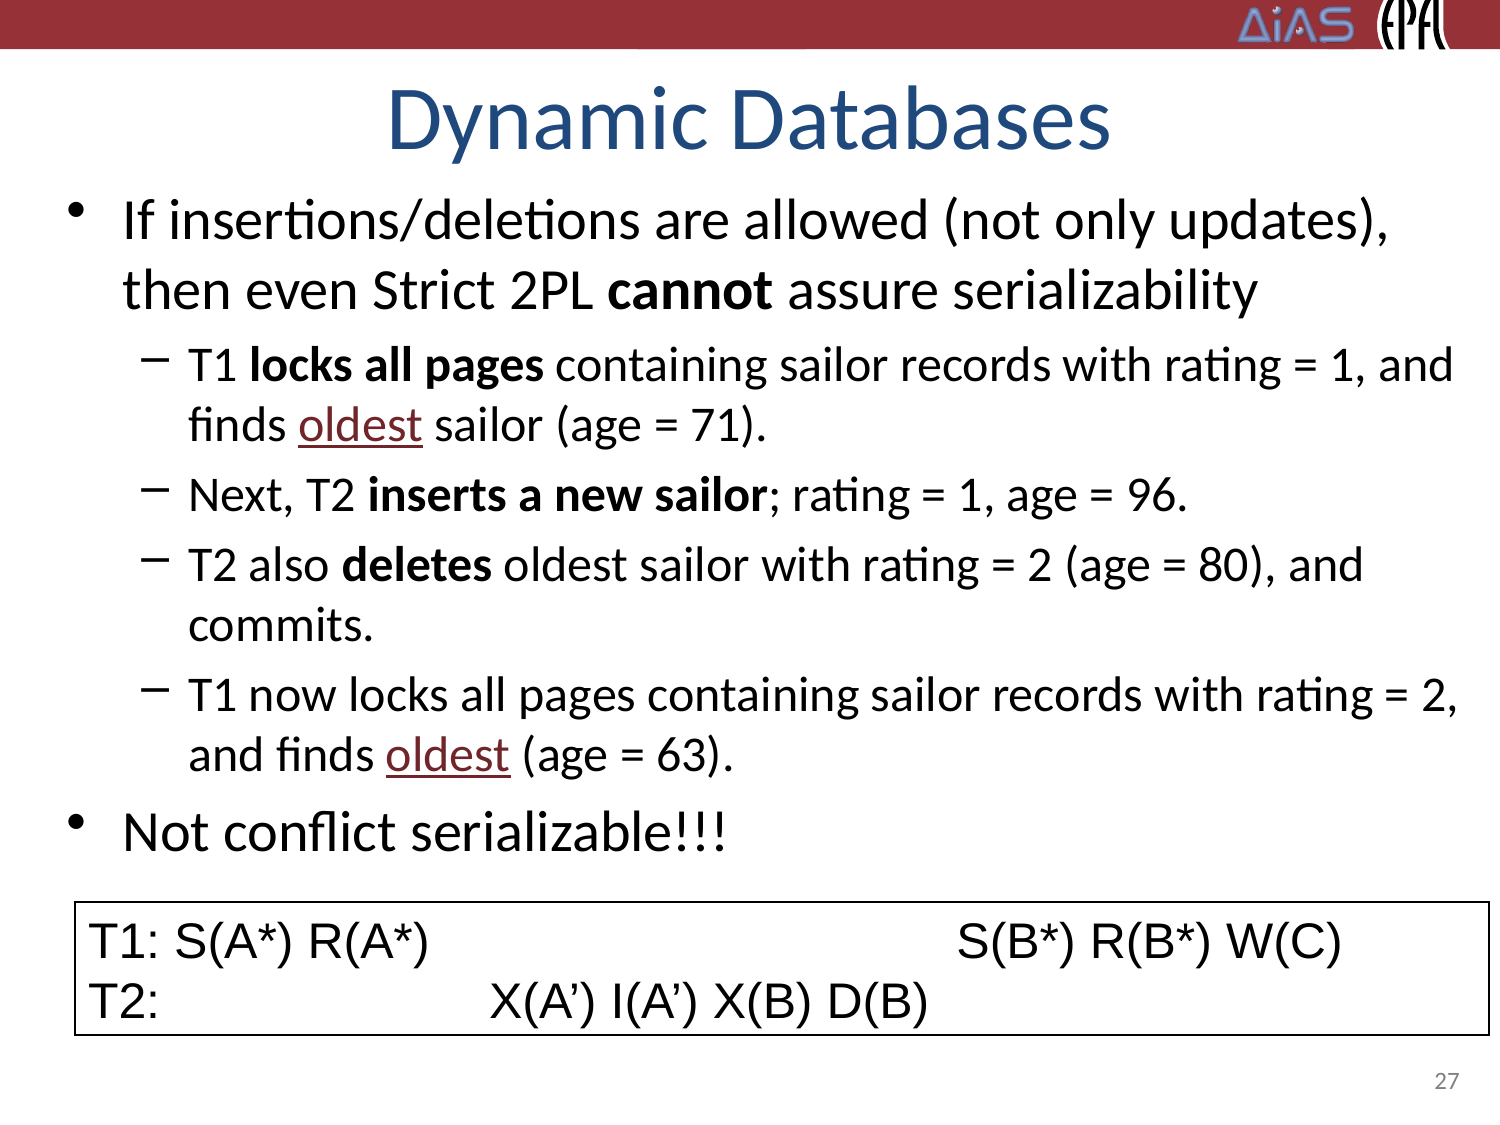

# Dynamic Databases
If insertions/deletions are allowed (not only updates), then even Strict 2PL cannot assure serializability
T1 locks all pages containing sailor records with rating = 1, and finds oldest sailor (age = 71).
Next, T2 inserts a new sailor; rating = 1, age = 96.
T2 also deletes oldest sailor with rating = 2 (age = 80), and commits.
T1 now locks all pages containing sailor records with rating = 2, and finds oldest (age = 63).
Not conflict serializable!!!
T1: S(A*) R(A*)	                              S(B*) R(B*) W(C)
T2:	                  X(A’) I(A’) X(B) D(B)
27